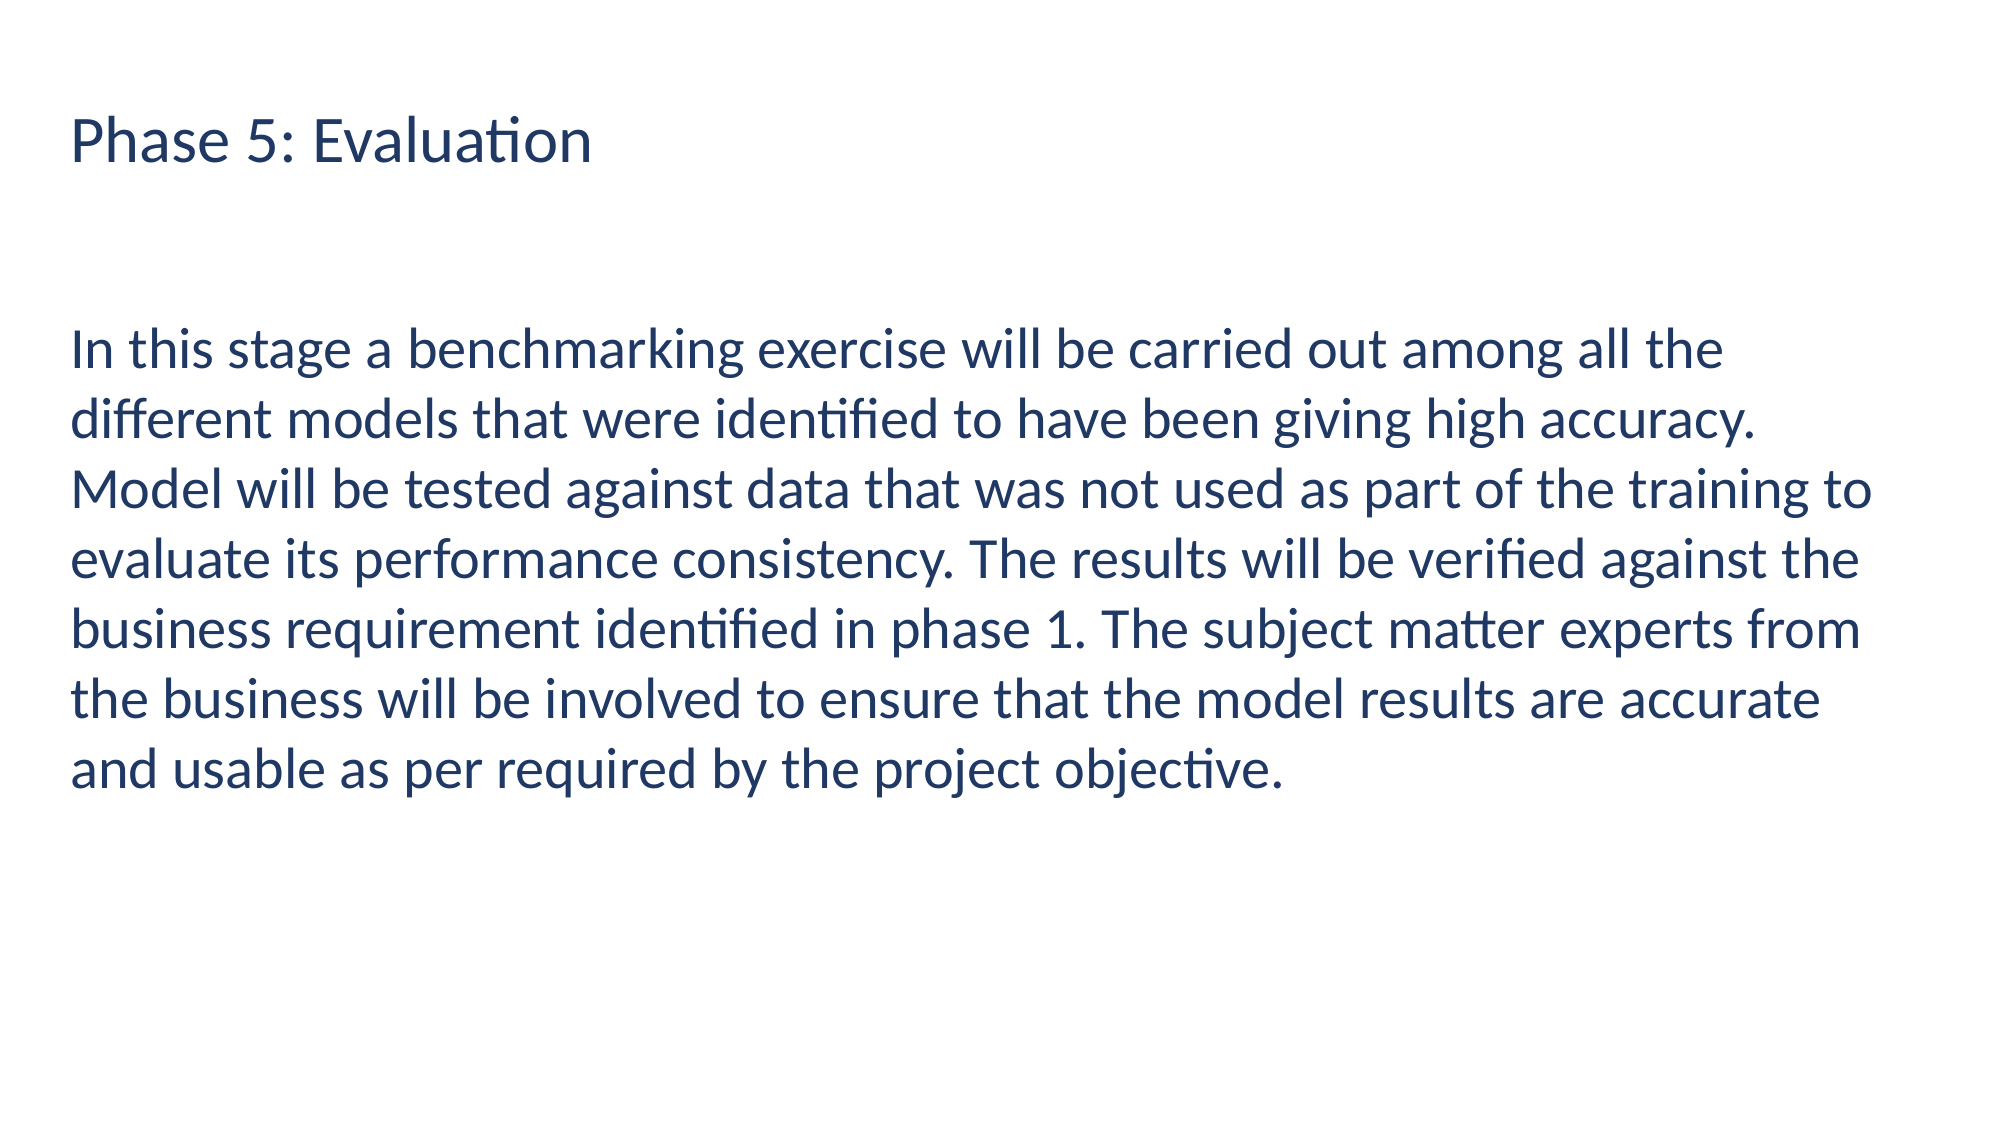

Phase 5: Evaluation

In this stage a benchmarking exercise will be carried out among all the different models that were identified to have been giving high accuracy. Model will be tested against data that was not used as part of the training to evaluate its performance consistency. The results will be verified against the business requirement identified in phase 1. The subject matter experts from the business will be involved to ensure that the model results are accurate and usable as per required by the project objective.